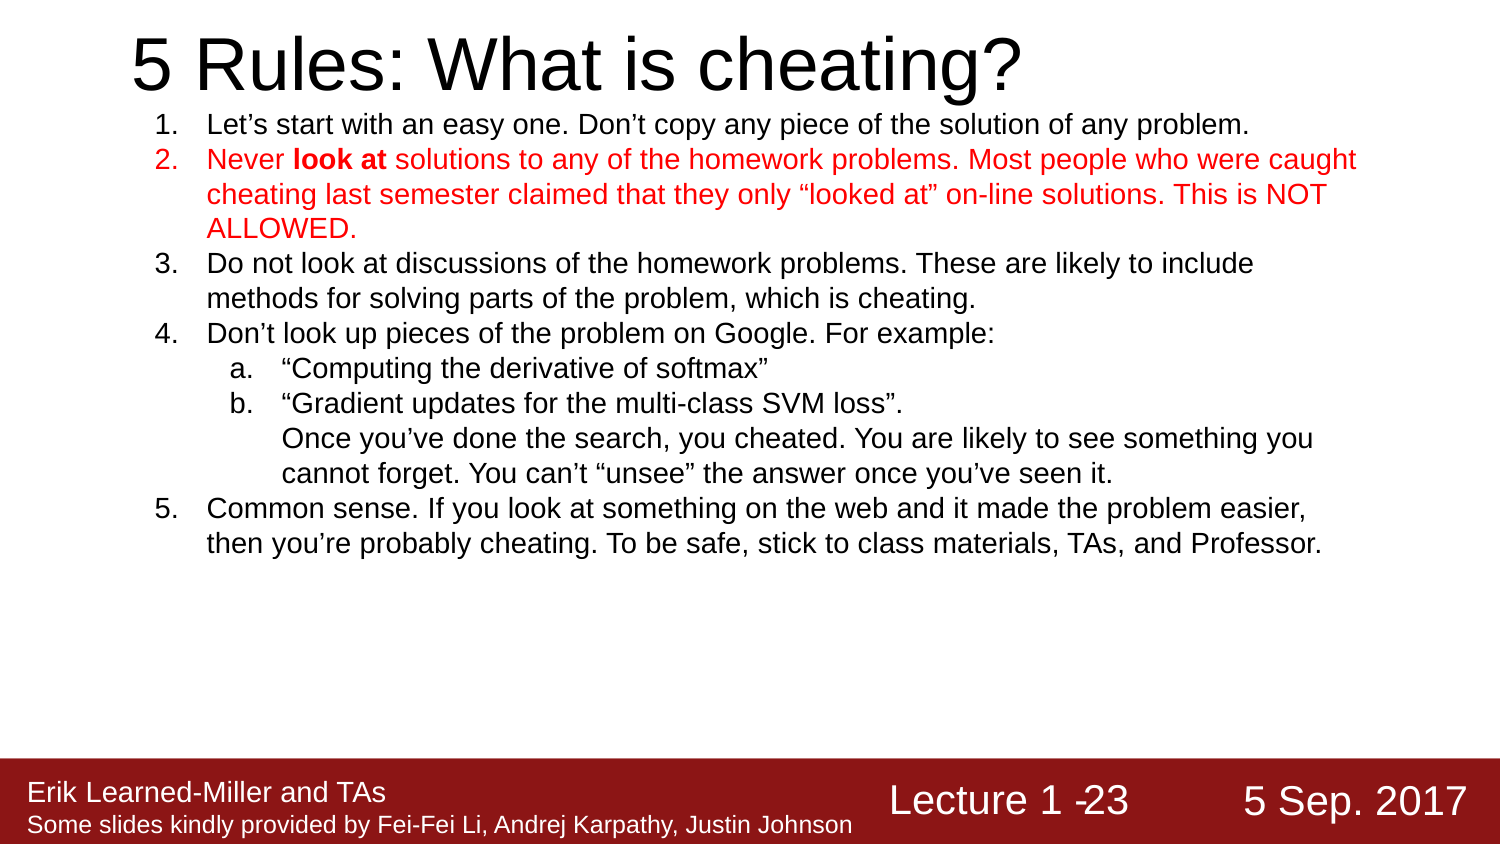

5 Rules: What is cheating?
Let’s start with an easy one. Don’t copy any piece of the solution of any problem.
Never look at solutions to any of the homework problems. Most people who were caught cheating last semester claimed that they only “looked at” on-line solutions. This is NOT ALLOWED.
Do not look at discussions of the homework problems. These are likely to include methods for solving parts of the problem, which is cheating.
Don’t look up pieces of the problem on Google. For example:
“Computing the derivative of softmax”
“Gradient updates for the multi-class SVM loss”.
Once you’ve done the search, you cheated. You are likely to see something you cannot forget. You can’t “unsee” the answer once you’ve seen it.
Common sense. If you look at something on the web and it made the problem easier, then you’re probably cheating. To be safe, stick to class materials, TAs, and Professor.

23